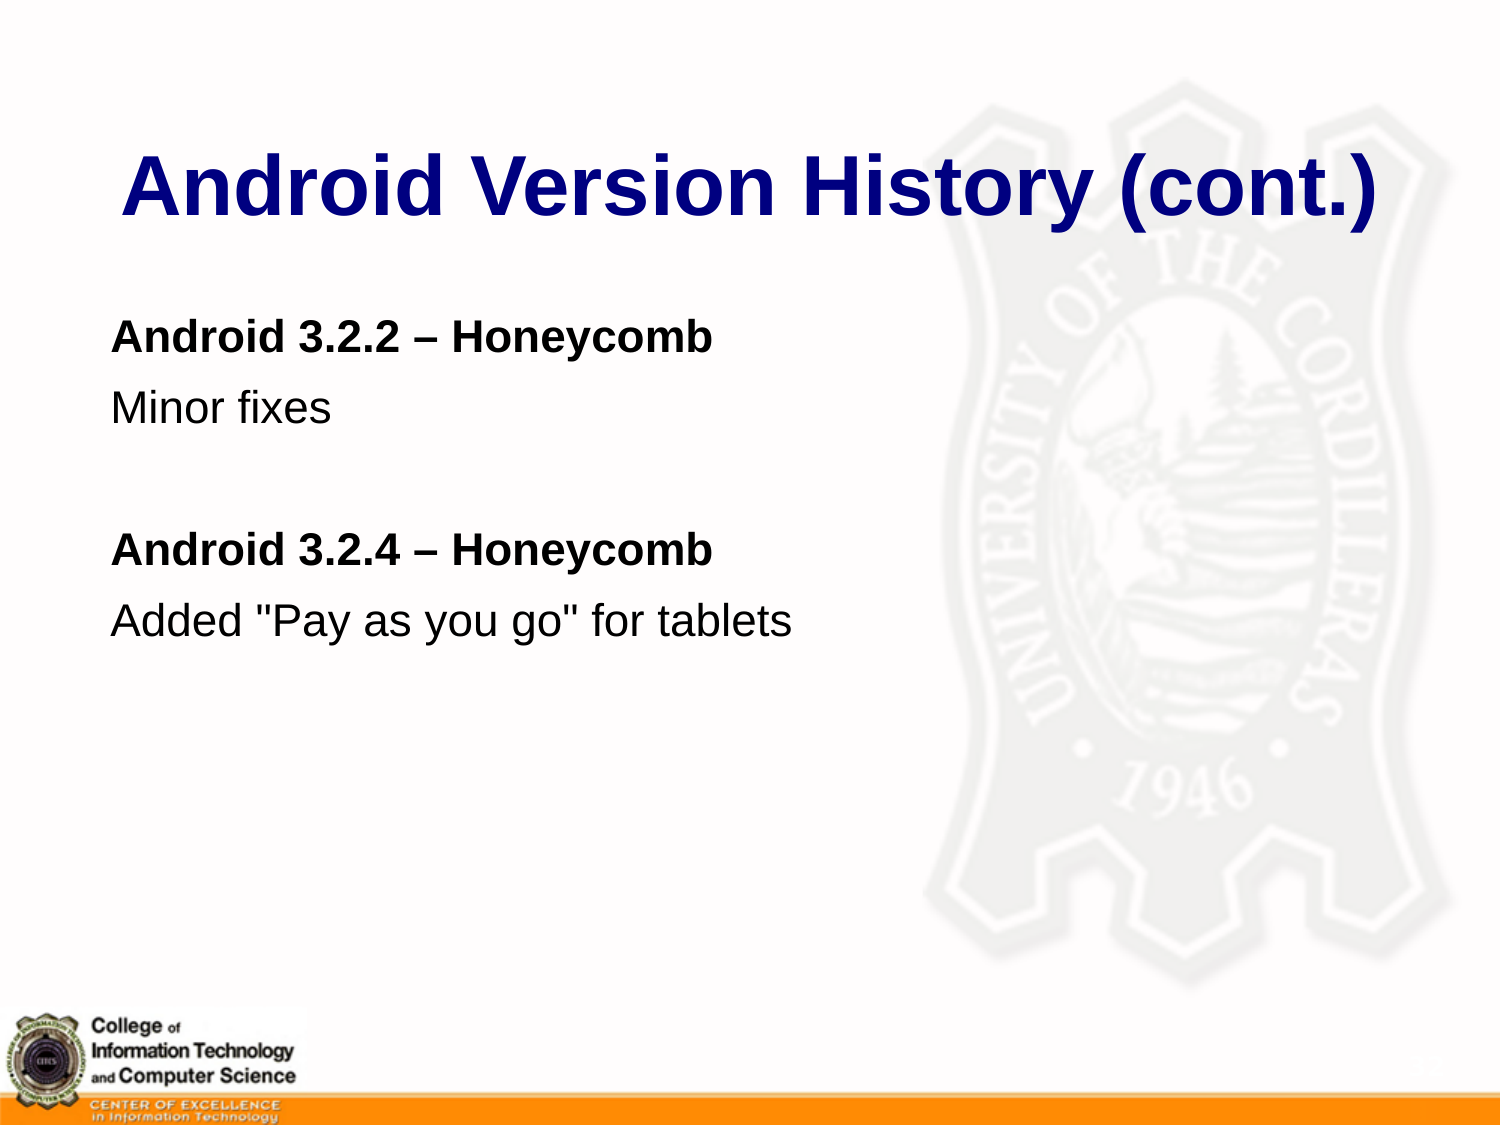

# Android Version History (cont.)
Android 3.2.2 – Honeycomb
Minor fixes

Android 3.2.4 – Honeycomb
Added "Pay as you go" for tablets